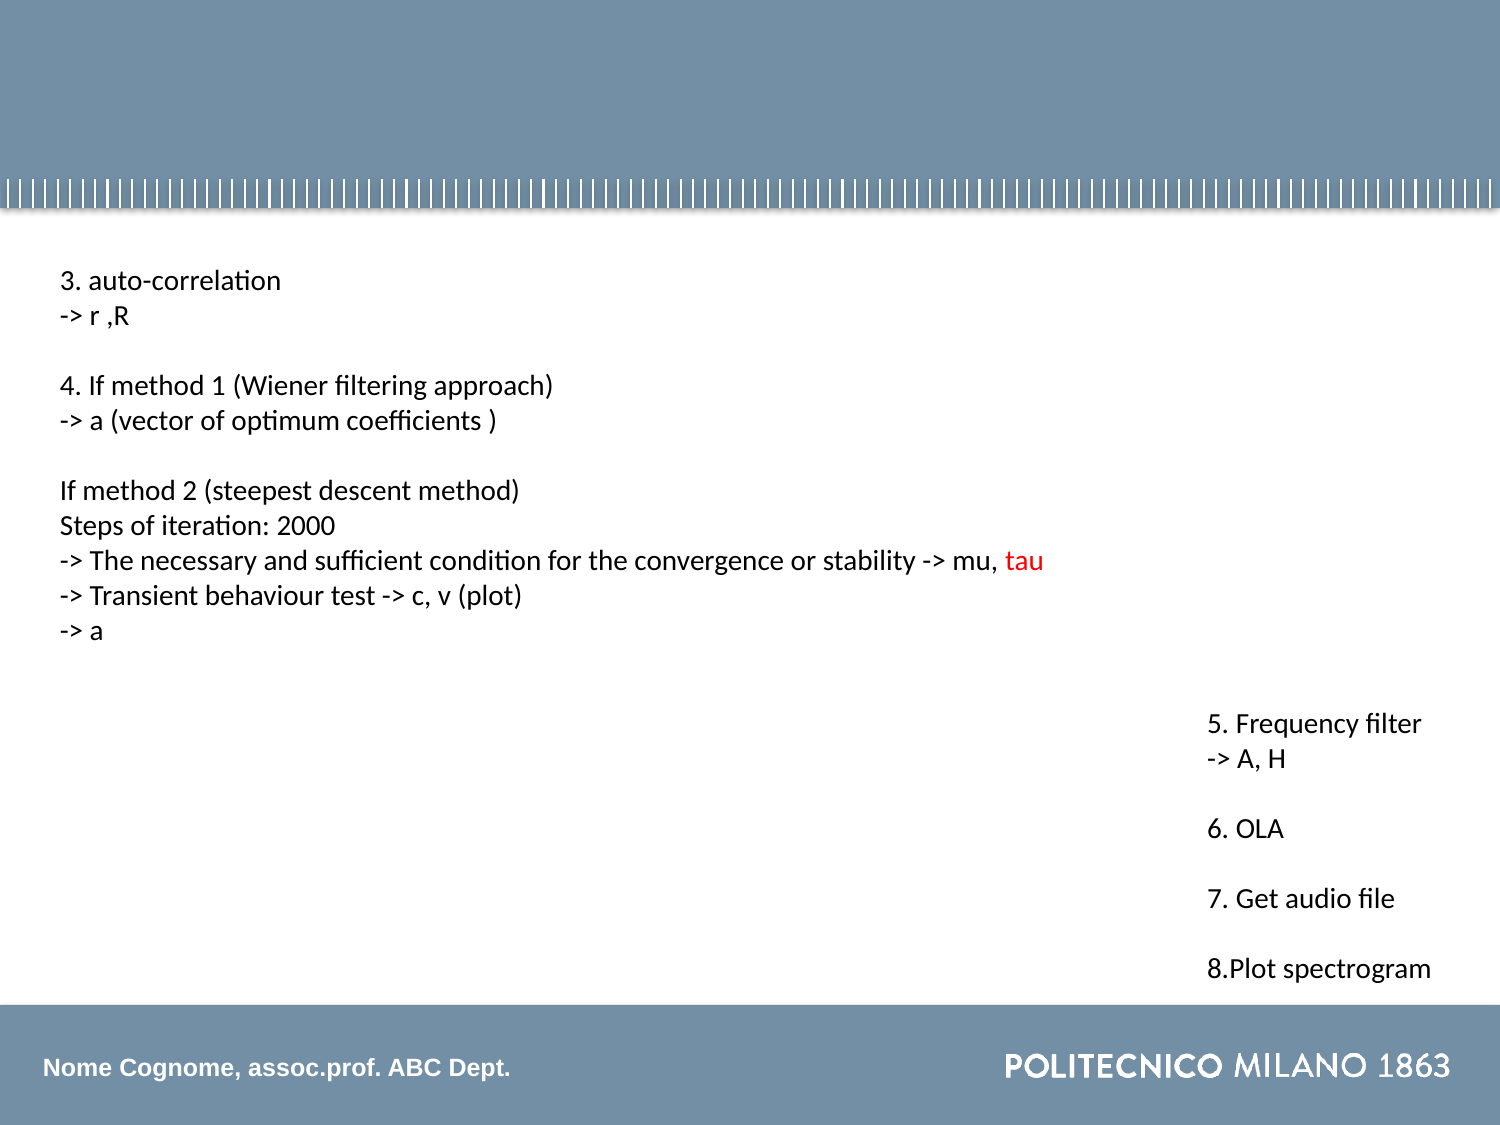

#

3. auto-correlation
-> r ,R

4. If method 1 (Wiener filtering approach)
-> a (vector of optimum coefficients )

If method 2 (steepest descent method)
Steps of iteration: 2000
-> The necessary and sufficient condition for the convergence or stability -> mu, tau
-> Transient behaviour test -> c, v (plot)
-> a

5. Frequency filter
-> A, H

6. OLA

7. Get audio file

8.Plot spectrogram